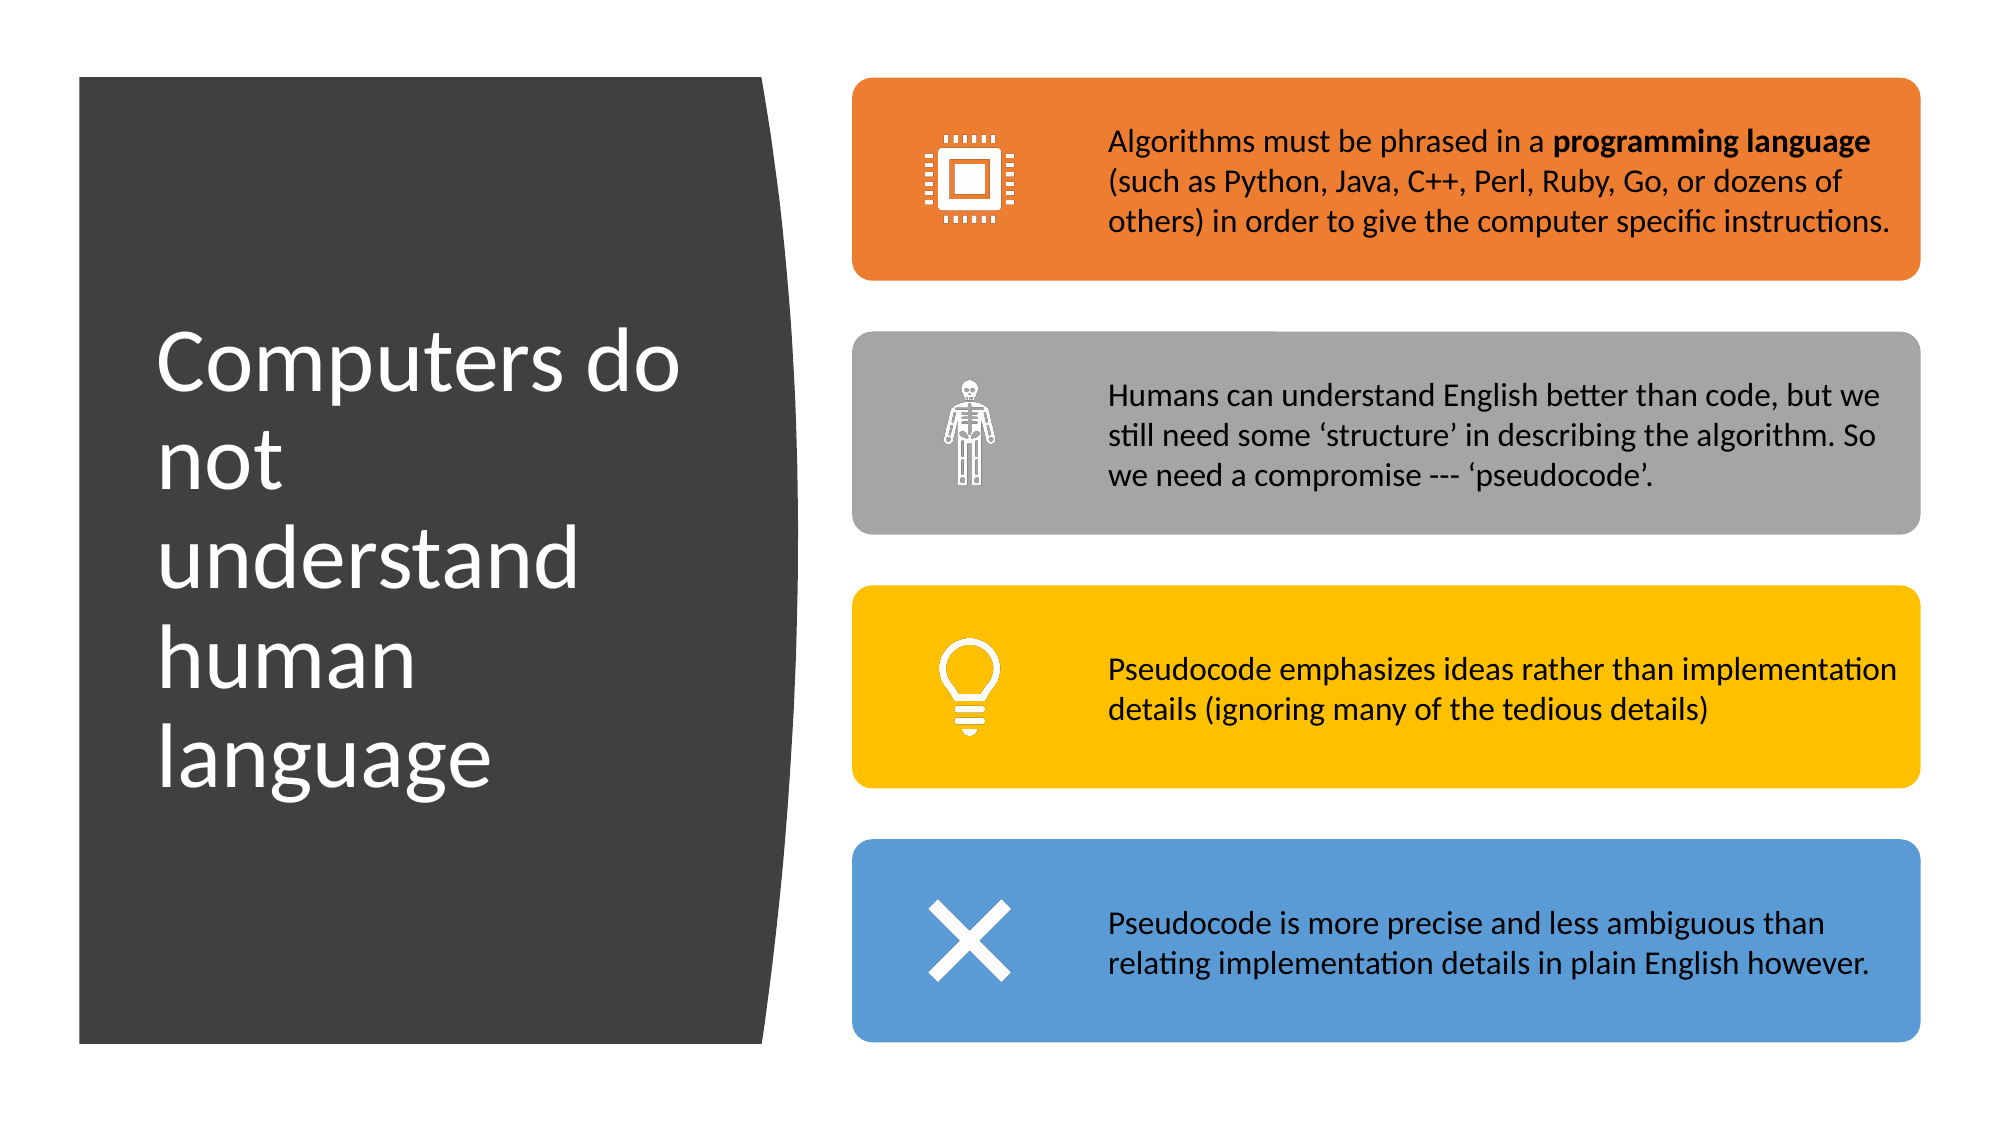

Algorithms must be phrased in a programming language (such as Python, Java, C++, Perl, Ruby, Go, or dozens of others) in order to give the computer specific instructions.
Humans can understand English better than code, but we still need some ‘structure’ in describing the algorithm. So we need a compromise --- ‘pseudocode’.
Pseudocode emphasizes ideas rather than implementation details (ignoring many of the tedious details)
Pseudocode is more precise and less ambiguous than relating implementation details in plain English however.

# Computers do not understand human language